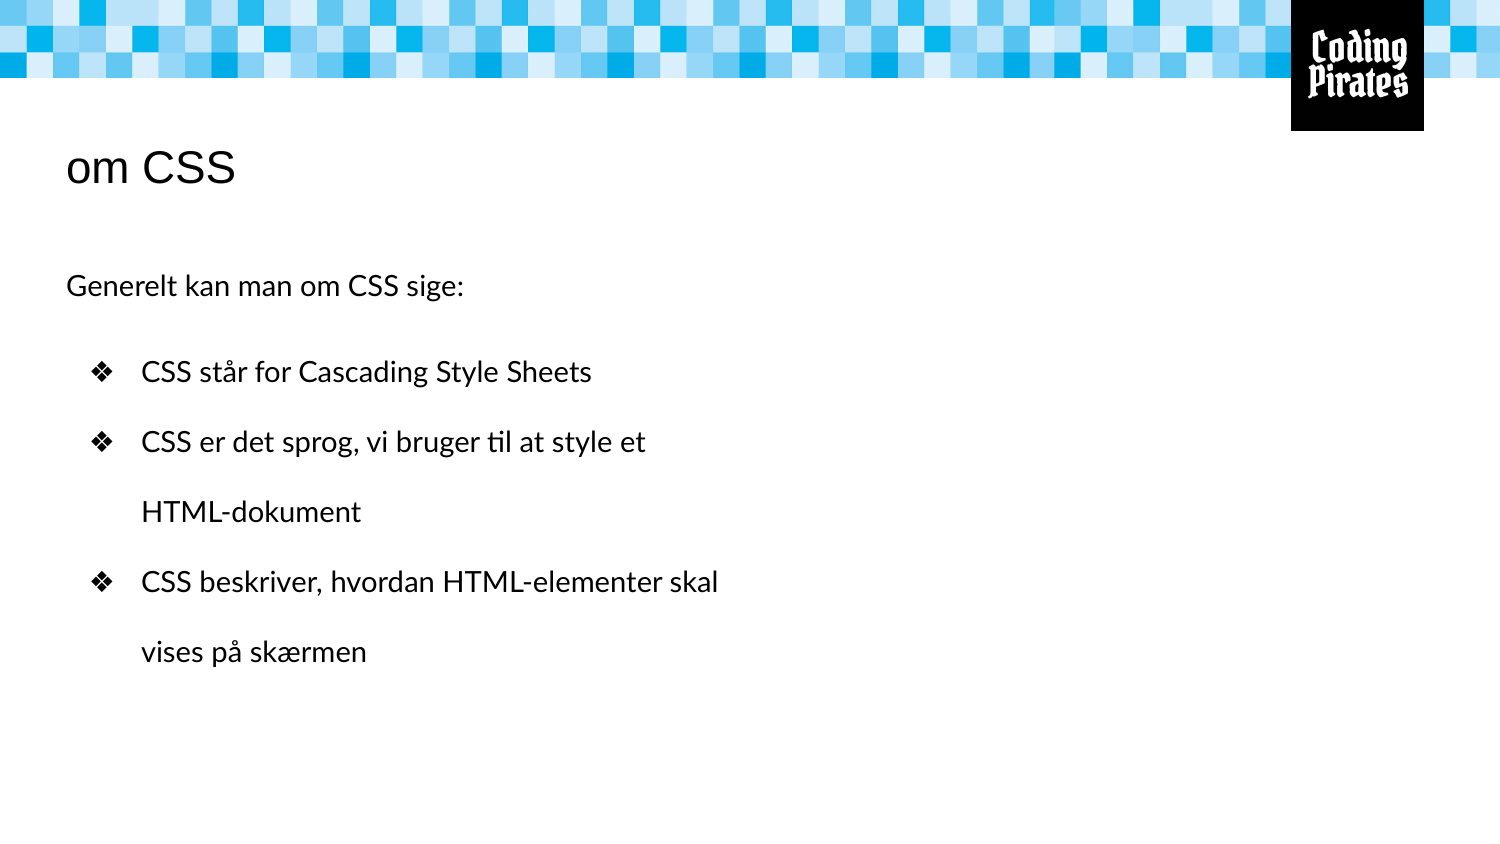

# om CSS
Generelt kan man om CSS sige:
CSS står for Cascading Style Sheets
CSS er det sprog, vi bruger til at style et HTML-dokument
CSS beskriver, hvordan HTML-elementer skal vises på skærmen